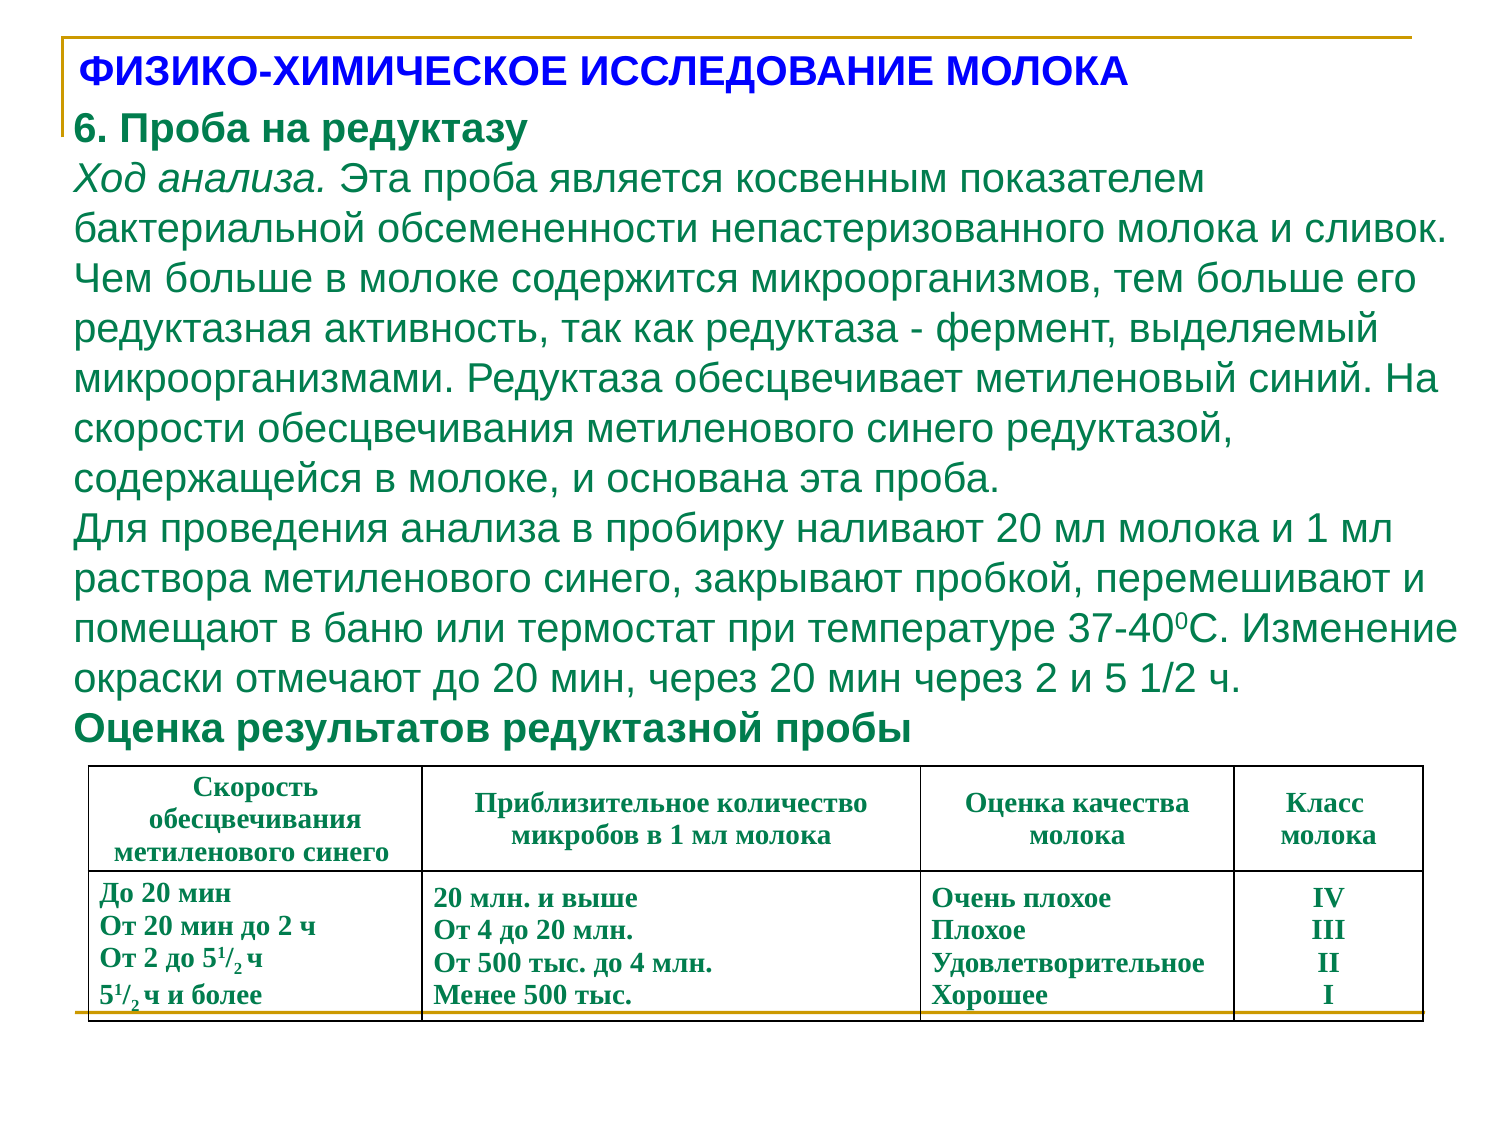

ФИЗИКО-ХИМИЧЕСКОЕ ИССЛЕДОВАНИЕ МОЛОКА
6. Проба на редуктазу
Ход анализа. Эта проба является косвенным показателем бактериальной обсемененности непастеризованного молока и сливок. Чем больше в молоке содержится микроорганизмов, тем больше его редуктазная активность, так как редуктаза - фермент, выделяемый микроорганизмами. Редуктаза обесцвечивает метиленовый синий. На скорости обесцвечивания метиленового синего редуктазой, содержащейся в молоке, и основана эта проба.
Для проведения анализа в пробирку наливают 20 мл молока и 1 мл раствора метиленового синего, закрывают пробкой, перемешивают и помещают в баню или термостат при температуре 37-400С. Изменение окраски отмечают до 20 мин, через 20 мин через 2 и 5 1/2 ч.
Оценка результатов редуктазной пробы
| Скорость обесцвечивания метиленового синего | Приблизительное количество микробов в 1 мл молока | Оценка качества молока | Класс молока |
| --- | --- | --- | --- |
| До 20 мин От 20 мин до 2 ч От 2 до 51/2 ч 51/2 ч и более | 20 млн. и выше От 4 до 20 млн. От 500 тыс. до 4 млн. Менее 500 тыс. | Очень плохое Плохое Удовлетворительное Хорошее | IV III II I |